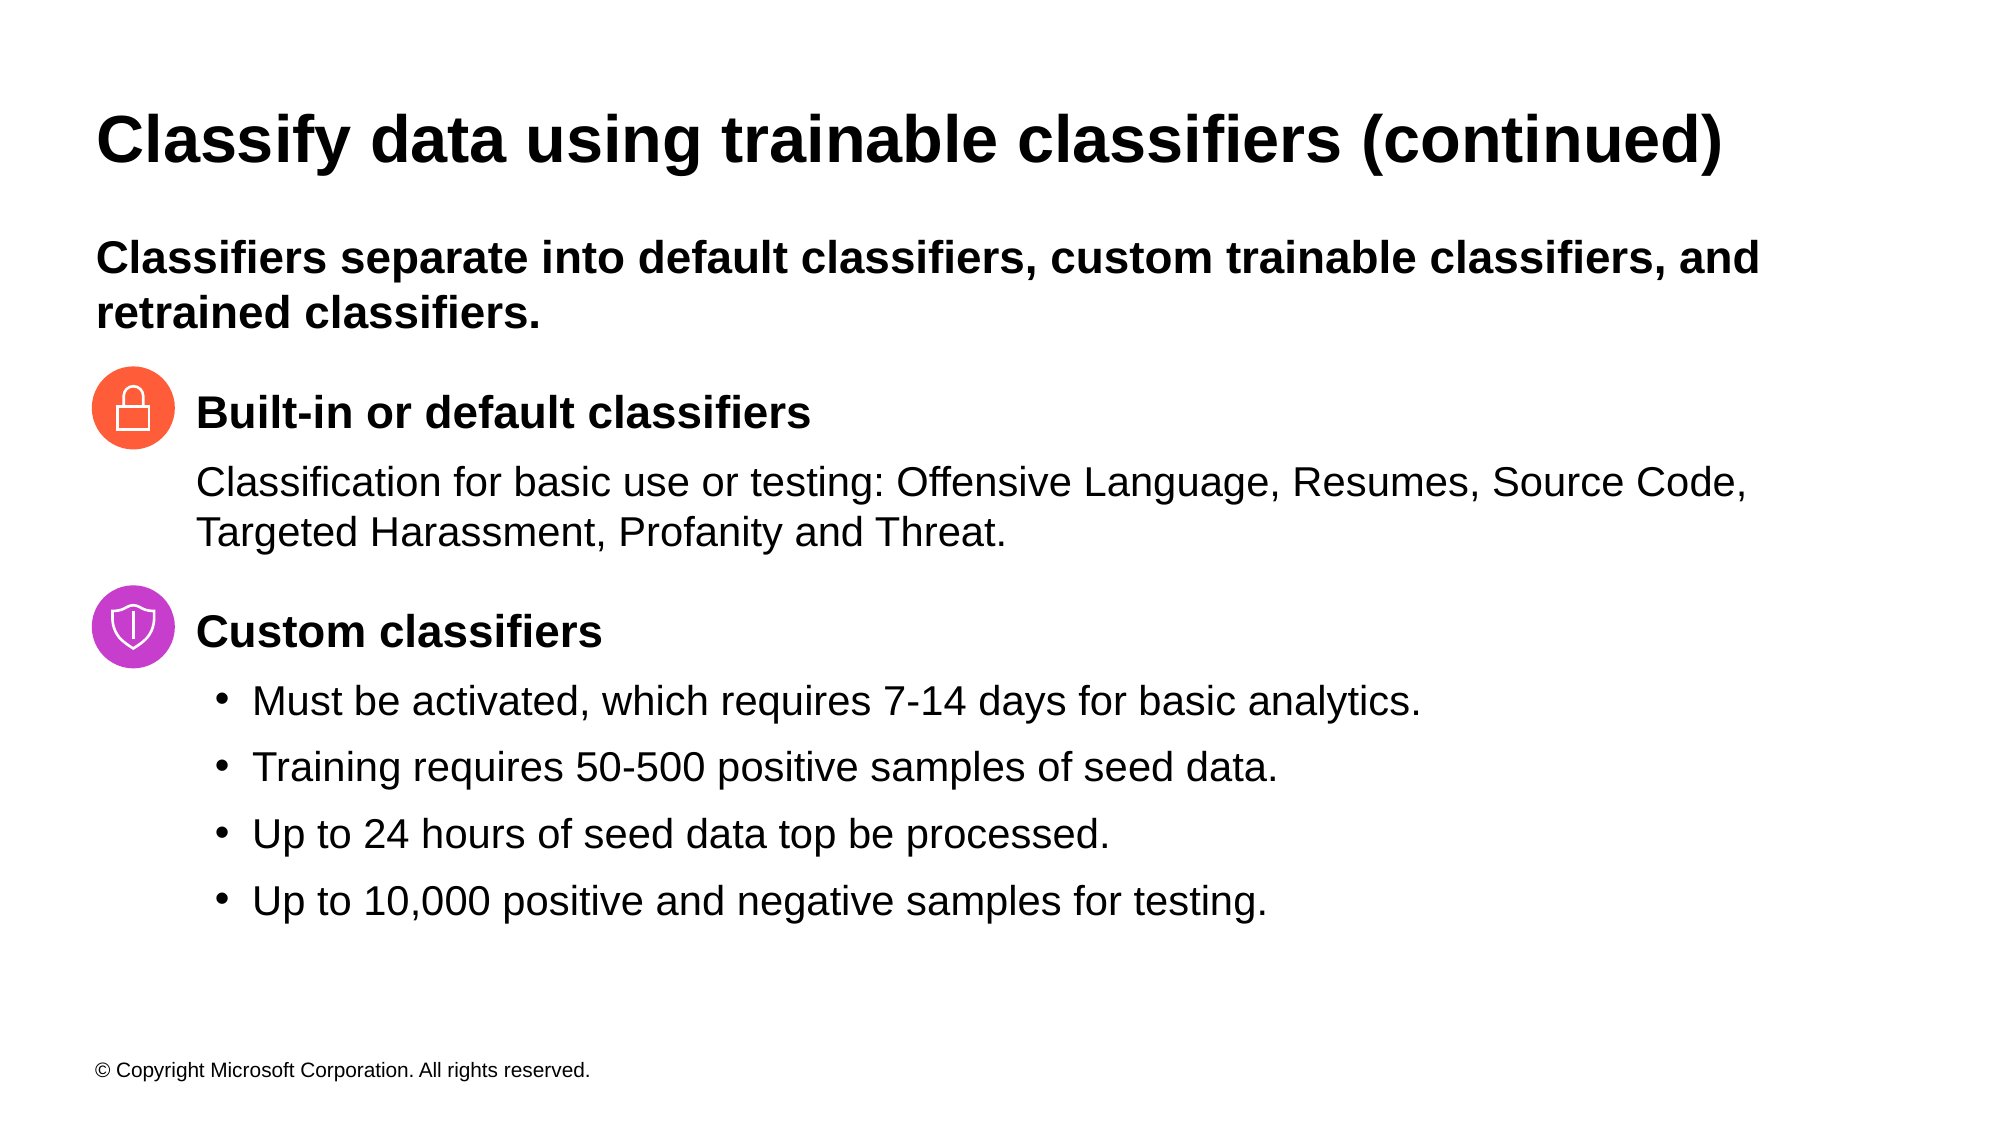

# Classify data using trainable classifiers (continued)
Classifiers separate into default classifiers, custom trainable classifiers, and retrained classifiers.

Built-in or default classifiers
Classification for basic use or testing: Offensive Language, Resumes, Source Code, Targeted Harassment, Profanity and Threat.

Custom classifiers
Must be activated, which requires 7-14 days for basic analytics.
Training requires 50-500 positive samples of seed data.
Up to 24 hours of seed data top be processed.
Up to 10,000 positive and negative samples for testing.